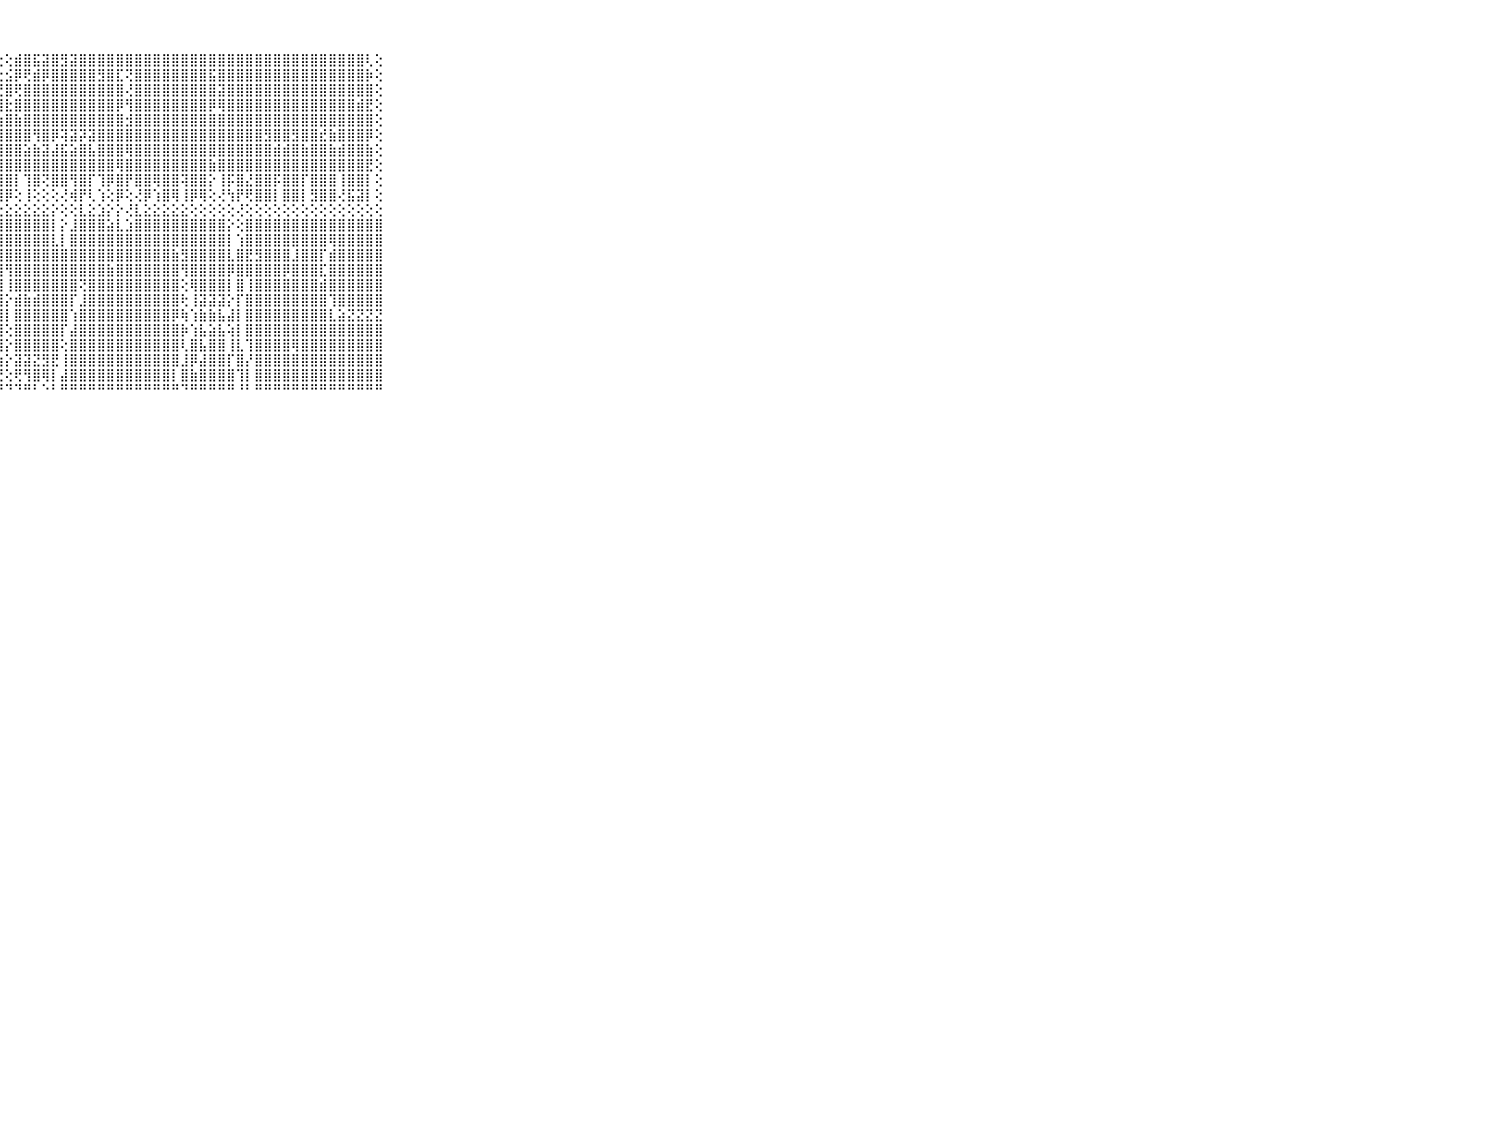

⠀⠀⠀⠀⠀⠀⠀⠀⠀⠀⠀⠀⠀⠀⠀⠀⠀⠀⠀⠀⠀⠀⠁⠑⢑⠀⠑⢕⢕⣾⣿⣯⣽⣿⣻⣽⣿⣿⣿⣿⣿⣿⣿⣿⣿⣿⣿⣿⣿⣿⣿⣿⣿⣿⣿⣿⣿⣿⣿⣿⣿⣿⣿⣿⣿⣿⣿⢇⢕⠀⠀⠀⠀⠀⠀⠀⠀⠀⠀⠀⠀
⠀⠀⠀⠀⠀⠀⠀⠀⠀⠀⠀⠀⠀⠀⠀⠀⠀⠀⠀⠀⠀⠀⢔⢕⢕⢀⢕⢕⣪⡿⢟⣾⡿⣿⣿⣿⣿⣿⣻⣿⣏⢝⣿⣿⣿⣿⣿⣿⣿⣿⣯⣿⣿⣿⣿⣿⣿⣿⣿⣿⣿⣿⣿⣿⣿⣿⣿⡷⢕⠀⠀⠀⠀⠀⠀⠀⠀⠀⠀⠀⠀
⠀⠀⠀⠀⠀⠀⠀⠀⠀⠀⠀⠀⠀⠀⠀⠀⠀⠀⠀⠀⠀⠀⢕⢕⢕⢕⢕⢜⣿⢟⣿⣿⣿⣿⣿⣿⣿⣿⣿⣿⣿⢜⣿⣿⣿⣿⣿⣿⣿⣿⣿⣽⣿⣿⣿⣿⣿⣿⣿⣿⣿⣿⣿⣿⣿⣿⣿⣿⢕⠀⠀⠀⠀⠀⠀⠀⠀⠀⠀⠀⠀
⠀⠀⠀⠀⠀⠀⠀⠀⠀⠀⠀⠀⠀⠀⠀⠀⠀⠀⠀⠀⠀⠔⢕⢕⢕⢕⢕⢸⣗⣿⣿⣿⣿⣿⣿⣿⣿⣿⣿⣿⡿⢻⣿⣿⣿⣿⣿⣿⣿⣿⡿⢿⣿⣿⣿⣿⣿⣿⣿⣿⣿⣿⣿⣿⣿⣿⣾⣟⢕⠀⠀⠀⠀⠀⠀⠀⠀⠀⠀⠀⠀
⠀⠀⠀⠀⠀⠀⠀⠀⠀⠀⠀⠀⠀⠀⠀⠀⠀⠀⠀⠀⠀⢕⢕⢕⢕⢕⢕⢱⣿⣷⣿⣿⣿⣿⣿⣿⣿⣿⣿⣿⣿⣺⣿⣿⣿⣿⣿⣿⣿⣿⣿⣿⣿⣿⣿⣿⣿⣿⣿⣿⣿⣿⣿⣿⣿⣿⣿⣿⢕⠀⠀⠀⠀⠀⠀⠀⠀⠀⠀⠀⠀
⠀⠀⠀⠀⠀⠀⠀⠀⠀⠀⠀⠀⠀⠀⠀⠀⠀⠀⠀⠀⠀⢕⢕⢕⢕⢕⢕⢸⣿⣿⣿⢻⣿⡿⢽⣽⡽⣽⣿⣿⣿⣿⣿⣿⣿⣿⣿⣿⣿⣿⣿⣿⣿⣿⣿⣿⣻⣿⣿⣻⣿⣿⣞⣷⣿⣿⣿⡿⢕⠀⠀⠀⠀⠀⠀⠀⠀⠀⠀⠀⠀
⠀⠀⠀⠀⠀⠀⠀⠀⠀⠀⠀⠀⠀⠀⠀⠀⠀⠀⠀⠀⠀⢕⢕⢕⢕⢕⢕⢸⣿⣿⣵⣷⣽⣼⣯⣵⣿⣧⣿⣿⣿⢿⣿⣿⣿⣿⣿⣿⣿⣿⣿⣿⣿⣿⣿⣿⣿⣾⣾⣿⣷⣿⣿⣷⣾⣿⣿⣷⢕⠀⠀⠀⠀⠀⠀⠀⠀⠀⠀⠀⠀
⠀⠀⠀⠀⠀⠀⠀⠀⠀⠀⠀⠀⠀⠀⠀⠀⠀⠀⠀⠀⢔⢕⢕⢕⢕⢕⢕⢸⣿⣿⣿⣿⣿⣿⣿⣿⣿⣿⣿⣿⢿⣿⣿⣿⣿⣿⣿⣿⣿⣿⣷⣿⣿⣿⣿⣿⣿⣿⣿⣿⣿⣿⣿⣿⣿⣿⣿⣟⢕⠀⠀⠀⠀⠀⠀⠀⠀⠀⠀⠀⠀
⠀⠀⠀⠀⠀⠀⠀⠀⠀⠀⠀⠀⠀⠀⠀⠀⠀⠀⢀⢔⢕⢕⢕⢕⢕⢕⢕⢸⣿⡇⢹⣿⢝⣿⣿⢻⣿⡏⢹⡿⣿⡟⣿⣿⢿⣿⣿⢽⣿⣿⡕⢸⡯⣿⣜⣿⣿⡯⣿⣿⡏⣿⣿⣿⢸⣿⣿⡇⢕⠀⠀⠀⠀⠀⠀⠀⠀⠀⠀⠀⠀
⠀⠀⠀⠀⠀⠀⠀⠀⠀⠀⠀⠀⠀⠀⠀⠀⠐⠕⢕⢕⢕⢿⢕⢕⢕⢕⢕⢸⡿⢕⢸⢕⢕⢕⢜⢾⡟⢇⢱⢕⡿⢕⢜⡿⢱⣿⢿⢸⡿⢿⢕⢜⢳⡟⢟⣿⣿⡇⣿⣿⡇⣻⣿⣿⢜⣯⣽⡇⢕⠀⠀⠀⠀⠀⠀⠀⠀⠀⠀⠀⠀
⠀⠀⠀⠀⠀⠀⠀⠀⠀⠀⠀⣤⣤⣤⣤⣤⣤⣤⣥⣴⣵⣵⣵⣼⣵⣕⣕⣕⣕⣕⣕⣕⣕⡕⢕⢕⣇⣕⣱⡕⡕⢜⣇⣕⣕⣕⣕⣕⢕⢕⢕⢕⢕⢜⢕⢕⢕⢕⢕⢕⢕⢕⢕⢕⢕⢕⢕⢕⢕⠀⠀⠀⠀⠀⠀⠀⠀⠀⠀⠀⠀
⠀⠀⠀⠀⠀⠀⠀⠀⠀⠀⠀⣿⣿⣿⣿⣿⣿⣿⣿⣿⣿⣿⣿⣿⣿⣿⣿⣿⣿⣿⣿⣿⣿⡇⡕⣸⣿⣿⣿⣵⣇⣱⣿⣿⣿⣿⣿⣿⣿⣿⣿⣿⡕⢕⣿⣿⣿⣿⣿⣿⣿⣿⣿⣿⣿⣿⣿⣿⣿⠀⠀⠀⠀⠀⠀⠀⠀⠀⠀⠀⠀
⠀⠀⠀⠀⠀⠀⠀⠀⠀⠀⠀⢟⣿⣿⣿⣿⣿⣿⣿⣿⡿⣿⣿⣿⣿⣿⣿⣿⣿⣿⣿⣿⣿⣇⡇⣿⣿⣿⣿⣿⣿⣿⣿⣿⣿⣿⣿⣿⣿⣿⣿⣿⡇⢱⣿⣿⣿⣿⣿⣿⣿⣿⣿⢿⣿⣿⣿⣿⣿⠀⠀⠀⠀⠀⠀⠀⠀⠀⠀⠀⠀
⠀⠀⠀⠀⠀⠀⠀⠀⠀⠀⠀⢕⢝⢝⢸⣿⣿⣿⣿⣿⣷⣾⣿⣿⣿⣿⣿⣿⣿⣿⣿⣿⣿⣿⣿⣿⣿⣿⣿⣿⣿⣿⣿⣿⣿⣿⣷⣻⣿⣿⣿⣿⣇⣿⣟⣻⣿⣿⣿⣸⣿⣿⡏⣾⣿⣿⣿⣿⣿⠀⠀⠀⠀⠀⠀⠀⠀⠀⠀⠀⠀
⠀⠀⠀⠀⠀⠀⠀⠀⠀⠀⠀⢕⣵⣜⣼⣿⣿⣿⣿⣿⣿⣿⣿⣿⣿⣿⣿⣿⢻⣿⣿⣿⣿⣿⣿⣿⣿⣿⣿⣷⣿⣿⣿⣿⣿⣿⣿⢻⣿⣿⣿⣿⡿⣿⣿⣿⣿⣿⡿⣿⣿⣿⣏⣿⣿⣿⣿⣿⣿⠀⠀⠀⠀⠀⠀⠀⠀⠀⠀⠀⠀
⠀⠀⠀⠀⠀⠀⠀⠀⠀⠀⠀⣿⣿⣿⣿⣿⣿⣿⣿⢹⣿⣿⣿⣿⣿⣿⣿⣿⢸⣿⣿⣿⣿⣿⣿⣿⢝⣿⣿⣿⣿⣿⣿⣿⣿⣿⣿⢕⢿⣿⣿⣿⡇⣿⢸⣿⣿⣿⣿⣿⣿⣿⣾⣿⣿⣿⣿⣿⣿⠀⠀⠀⠀⠀⠀⠀⠀⠀⠀⠀⠀
⠀⠀⠀⠀⠀⠀⠀⠀⠀⠀⠀⣿⣿⣿⣿⣿⣿⣿⣿⢕⣿⣿⣿⣿⢕⣿⣿⣾⡕⣾⣷⣾⣿⣿⣿⡏⣸⣿⣿⣿⣿⣿⣿⣿⣿⣿⣿⢗⢸⣽⣽⣽⡕⡏⣿⣿⣿⣿⣿⣿⣿⣿⣿⢹⣿⣿⣿⣿⣿⠀⠀⠀⠀⠀⠀⠀⠀⠀⠀⠀⠀
⠀⠀⠀⠀⠀⠀⠀⠀⠀⠀⠀⣿⣿⣿⣿⣿⣿⣿⣿⢕⣿⣿⣿⣿⡇⣿⣿⣿⡇⣿⣿⣿⣿⣿⣿⢱⣿⣿⣿⣿⣿⣿⣿⣿⣿⣿⡿⢷⢱⣷⣷⣧⣼⡇⣿⣿⣿⣿⣿⣿⣿⣿⣿⣇⣵⣝⣝⣝⣝⠀⠀⠀⠀⠀⠀⠀⠀⠀⠀⠀⠀
⠀⠀⠀⠀⠀⠀⠀⠀⠀⠀⠀⣿⣿⣿⡿⢿⣿⣿⣿⡇⣿⣿⣿⣿⡇⣿⣿⣿⢕⣿⣿⣿⣿⣿⡏⣼⣿⣿⣿⣿⣿⣿⣿⣿⣿⣿⣿⡷⢱⣧⣵⣧⢵⡇⣿⣿⣿⣿⣿⣿⣿⣿⣿⣿⣿⣿⣿⣿⣿⠀⠀⠀⠀⠀⠀⠀⠀⠀⠀⠀⠀
⠀⠀⠀⠀⠀⠀⠀⠀⠀⠀⠀⢿⣿⣿⣷⣸⣿⣿⣿⢇⢻⣿⣿⣿⢕⢸⣿⣿⡕⣿⣿⣿⣿⣿⢕⣿⣿⣿⣿⣿⣿⣿⣿⣿⣿⣿⣿⢇⣿⣧⣿⣿⢸⣇⢹⣿⣿⣿⣿⢿⣿⣿⣿⣿⣿⣿⣿⣿⣿⠀⠀⠀⠀⠀⠀⠀⠀⠀⠀⠀⠀
⠀⠀⠀⠀⠀⠀⠀⠀⠀⠀⠀⣹⣿⣿⣿⣿⣿⣿⣿⢇⢸⣿⣿⣟⡇⣸⣽⣵⡕⣽⣽⣝⣻⣟⢸⣿⣿⣿⣿⣿⣿⣿⣿⣿⣿⣿⣿⣸⡿⣼⣿⣿⡏⣿⡜⣿⣿⣿⣿⣿⣿⣿⣿⣿⣿⣿⣿⣿⣿⠀⠀⠀⠀⠀⠀⠀⠀⠀⠀⠀⠀
⠀⠀⠀⠀⠀⠀⠀⠀⠀⠀⠀⣿⣿⣿⣿⣿⣿⣿⣿⡇⣿⣿⣿⢿⢇⢟⢟⢟⢕⢟⢻⣿⢿⡇⣼⣿⣿⣿⣿⣿⣿⣿⣿⣿⣿⣿⡇⣿⣷⣿⣿⣿⣿⢹⡇⣿⣿⣿⣿⣿⣿⣿⣿⣿⣿⣿⣿⣿⣿⠀⠀⠀⠀⠀⠀⠀⠀⠀⠀⠀⠀
⠀⠀⠀⠀⠀⠀⠀⠀⠀⠀⠀⠛⠛⠛⠛⠛⠛⠛⠛⠃⠑⠘⠑⠘⠑⠘⠋⠘⠙⠙⠛⠃⠑⠃⠛⠛⠛⠛⠛⠛⠛⠛⠛⠛⠛⠛⠛⠙⠛⠛⠛⠛⠛⠘⠃⠛⠛⠛⠛⠛⠛⠛⠛⠛⠛⠛⠛⠛⠛⠀⠀⠀⠀⠀⠀⠀⠀⠀⠀⠀⠀